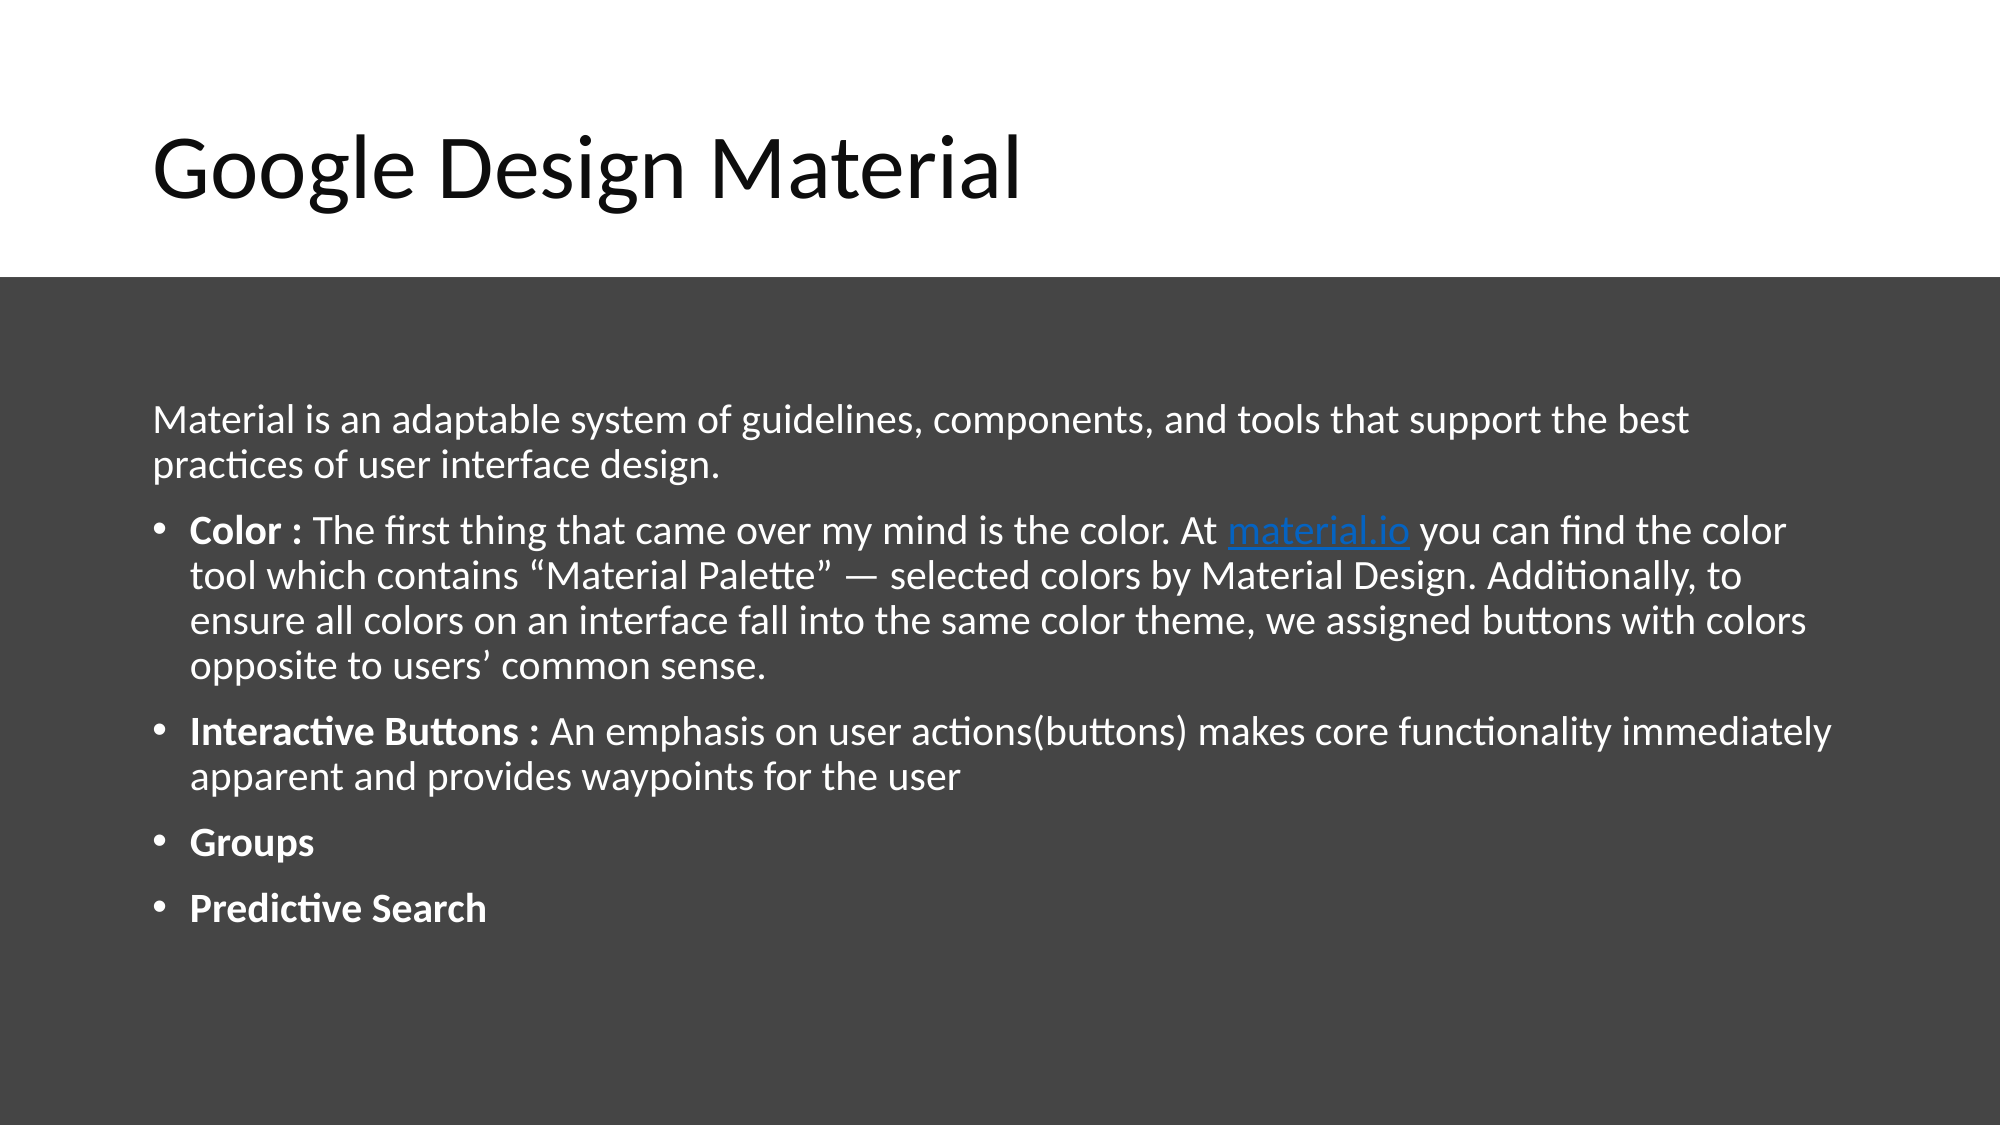

# Google Design Material

Material is an adaptable system of guidelines, components, and tools that support the best practices of user interface design.
Color : The first thing that came over my mind is the color. At material.io you can find the color tool which contains “Material Palette” — selected colors by Material Design. Additionally, to ensure all colors on an interface fall into the same color theme, we assigned buttons with colors opposite to users’ common sense.
Interactive Buttons : An emphasis on user actions(buttons) makes core functionality immediately apparent and provides waypoints for the user
Groups
Predictive Search